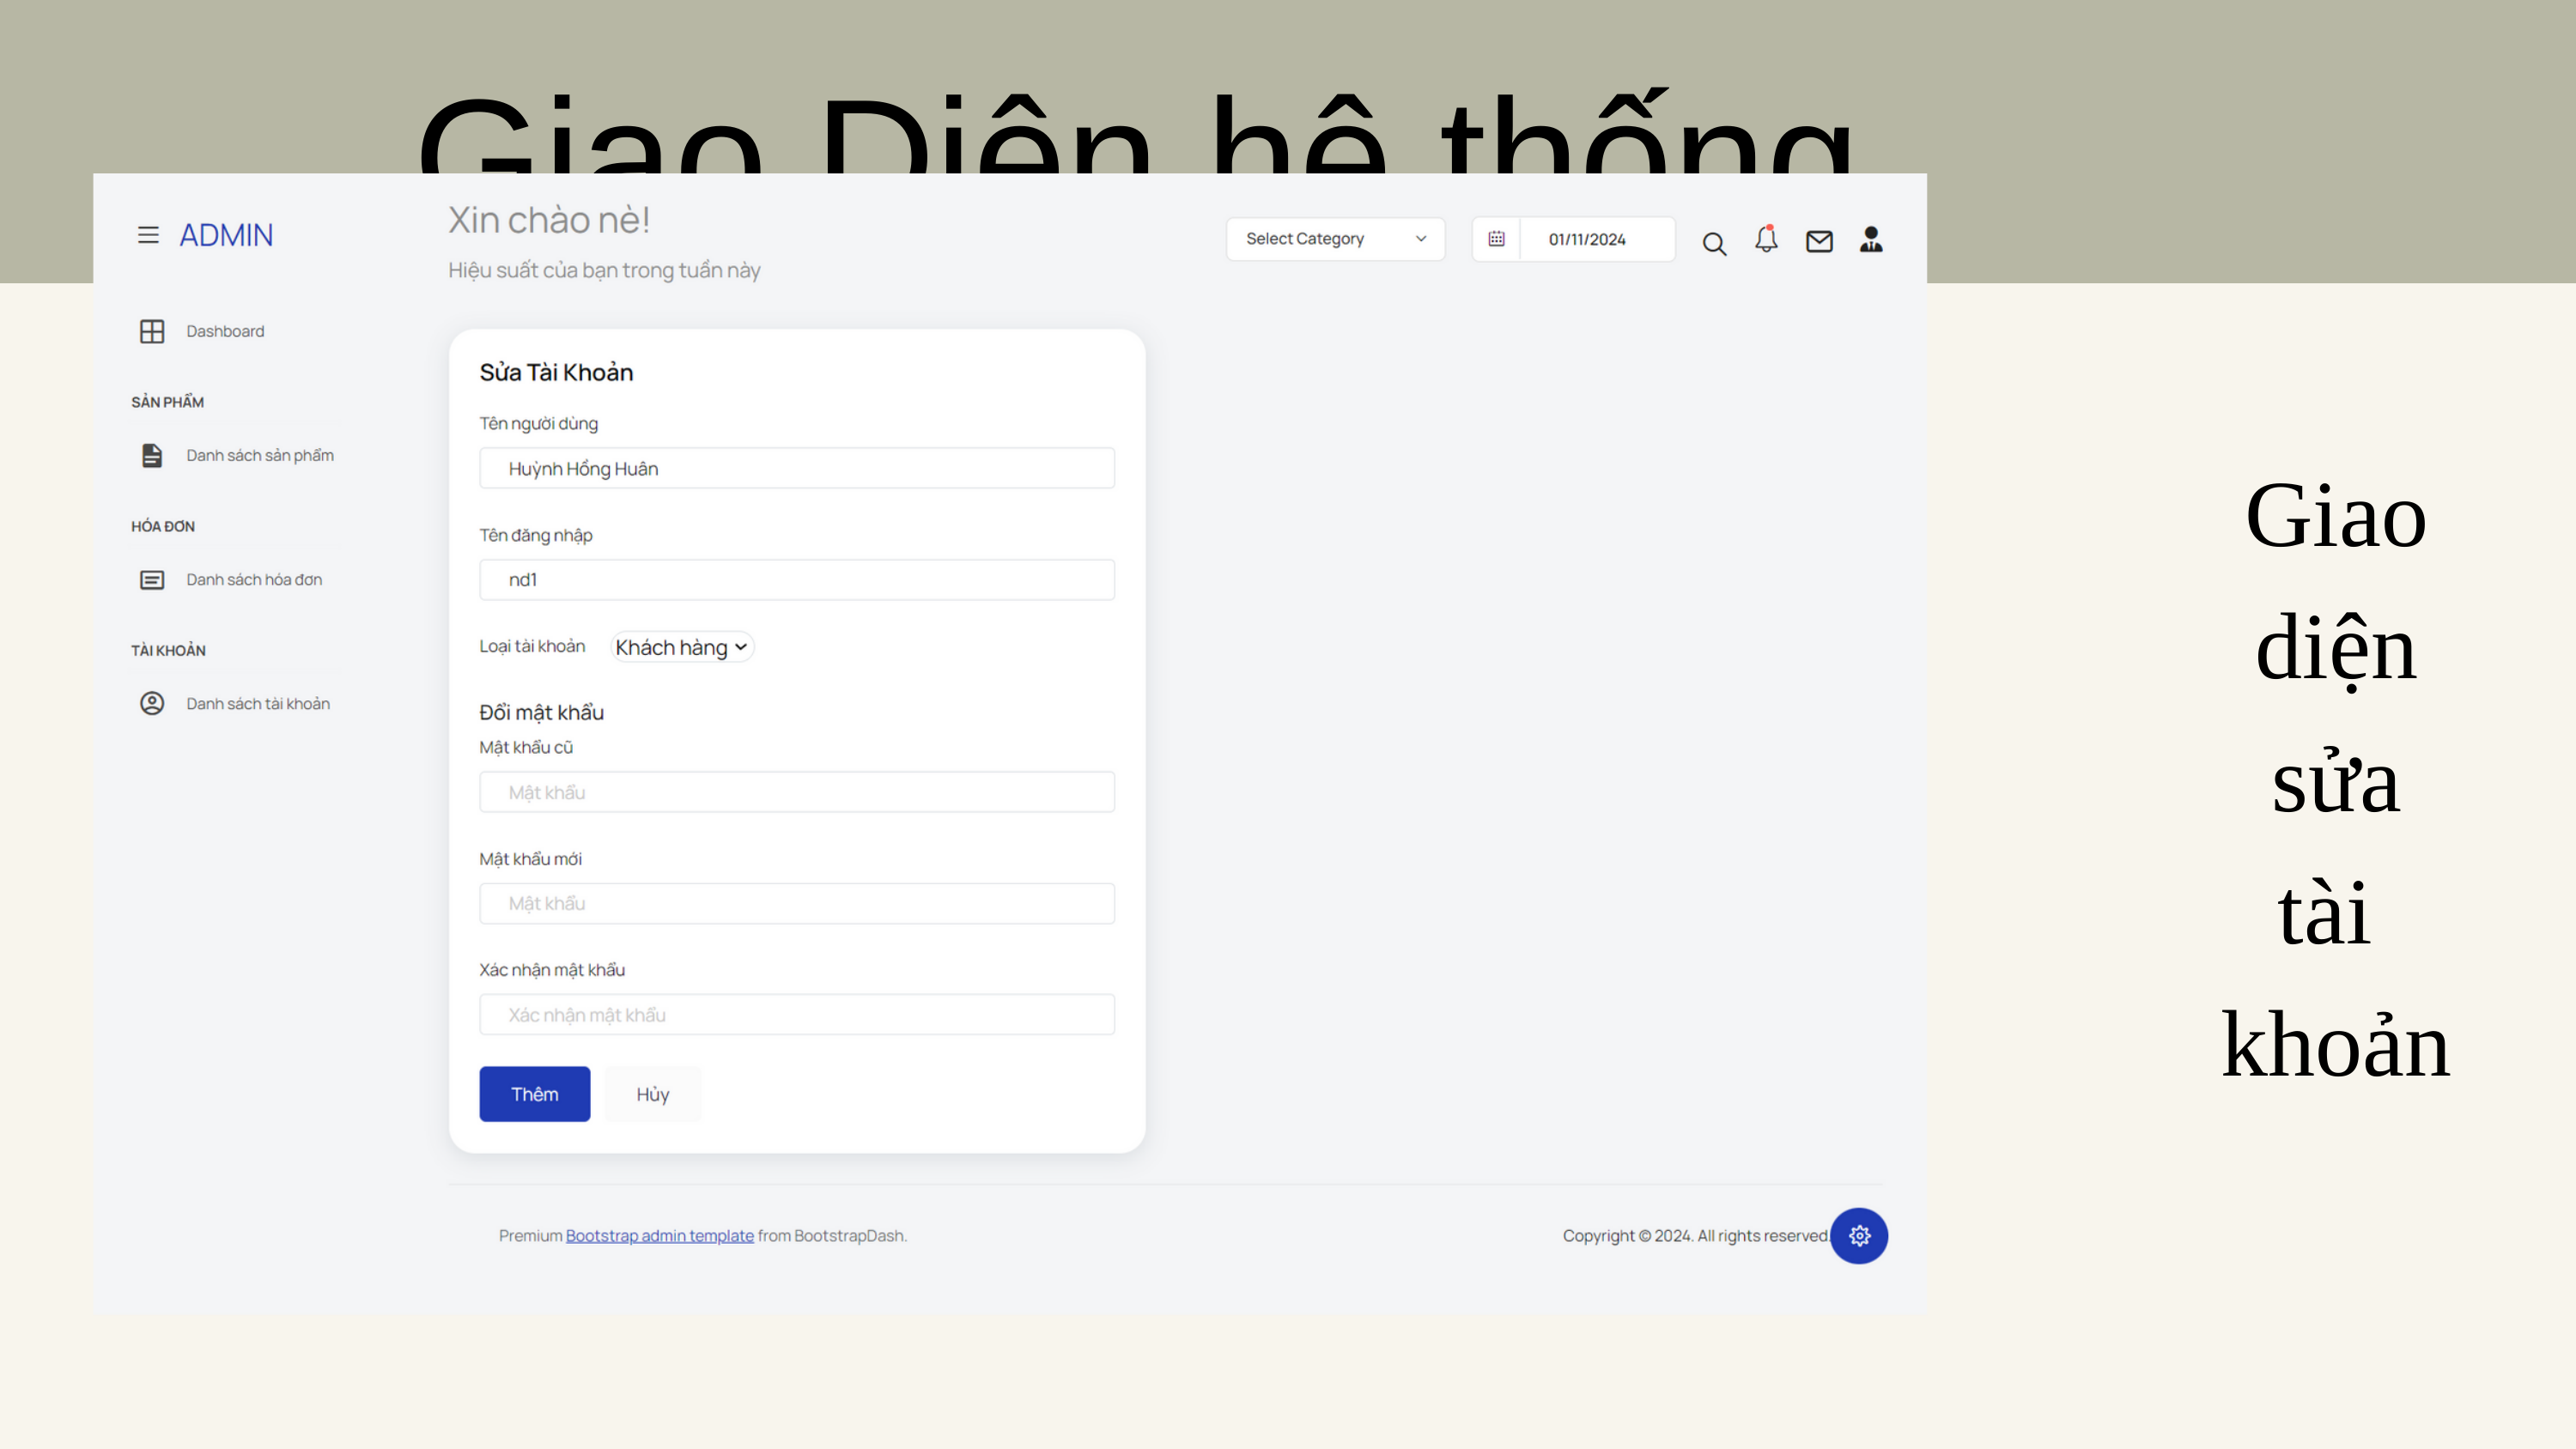

Giao Diện hệ thống

Giao
 diện
sửa
tài
khoản